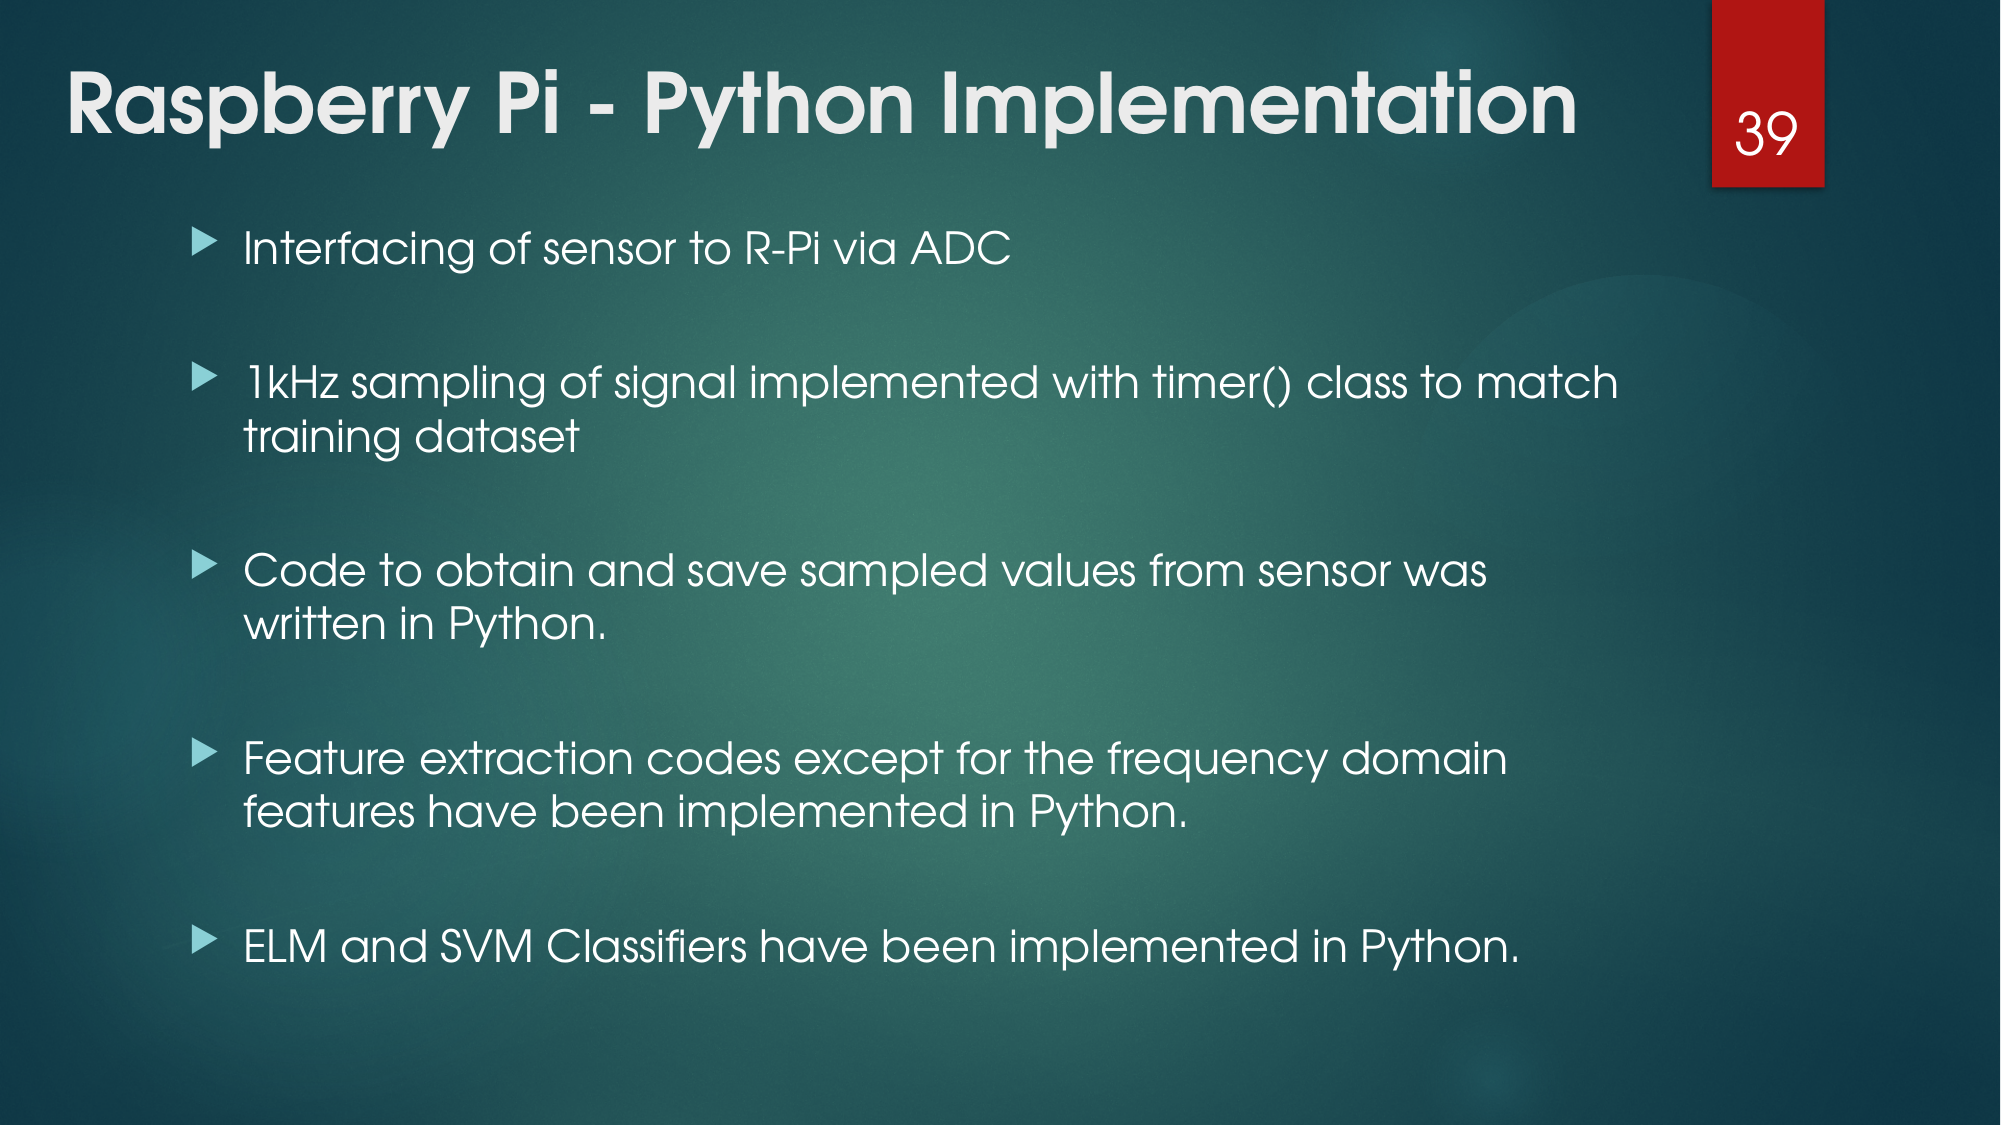

# Raspberry Pi - Python Implementation
39
Interfacing of sensor to R-Pi via ADC

1kHz sampling of signal implemented with timer() class to match training dataset

Code to obtain and save sampled values from sensor was written in Python.

Feature extraction codes except for the frequency domain features have been implemented in Python.

ELM and SVM Classifiers have been implemented in Python.